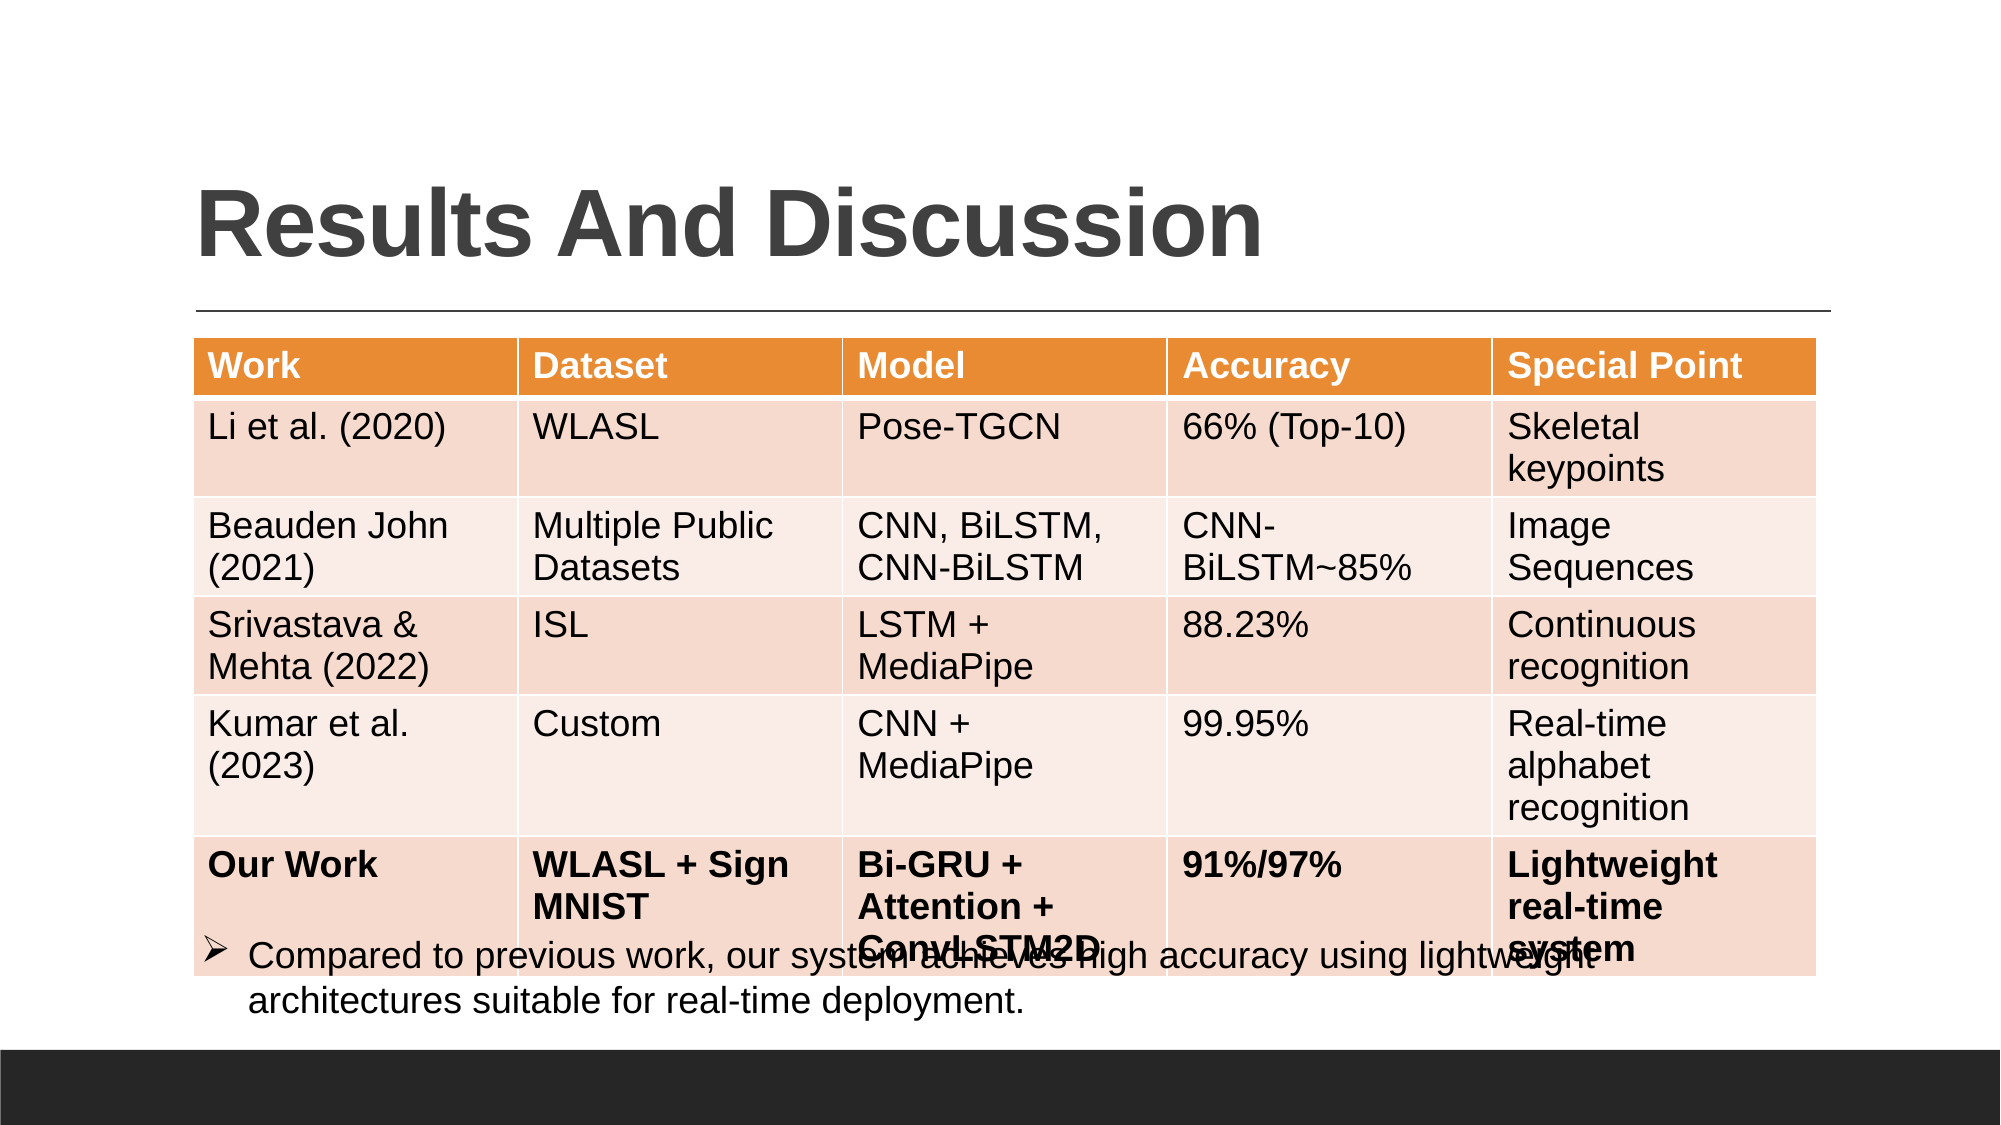

# Results And Discussion
| Work | Dataset | Model | Accuracy | Special Point |
| --- | --- | --- | --- | --- |
| Li et al. (2020) | WLASL | Pose-TGCN | 66% (Top-10) | Skeletal keypoints |
| Beauden John (2021) | Multiple Public Datasets | CNN, BiLSTM, CNN-BiLSTM | CNN-BiLSTM~85% | Image Sequences |
| Srivastava & Mehta (2022) | ISL | LSTM + MediaPipe | 88.23% | Continuous recognition |
| Kumar et al. (2023) | Custom | CNN + MediaPipe | 99.95% | Real-time alphabet recognition |
| Our Work | WLASL + Sign MNIST | Bi-GRU + Attention + ConvLSTM2D | 91%/97% | Lightweight real-time system |
Compared to previous work, our system achieves high accuracy using lightweight architectures suitable for real-time deployment.